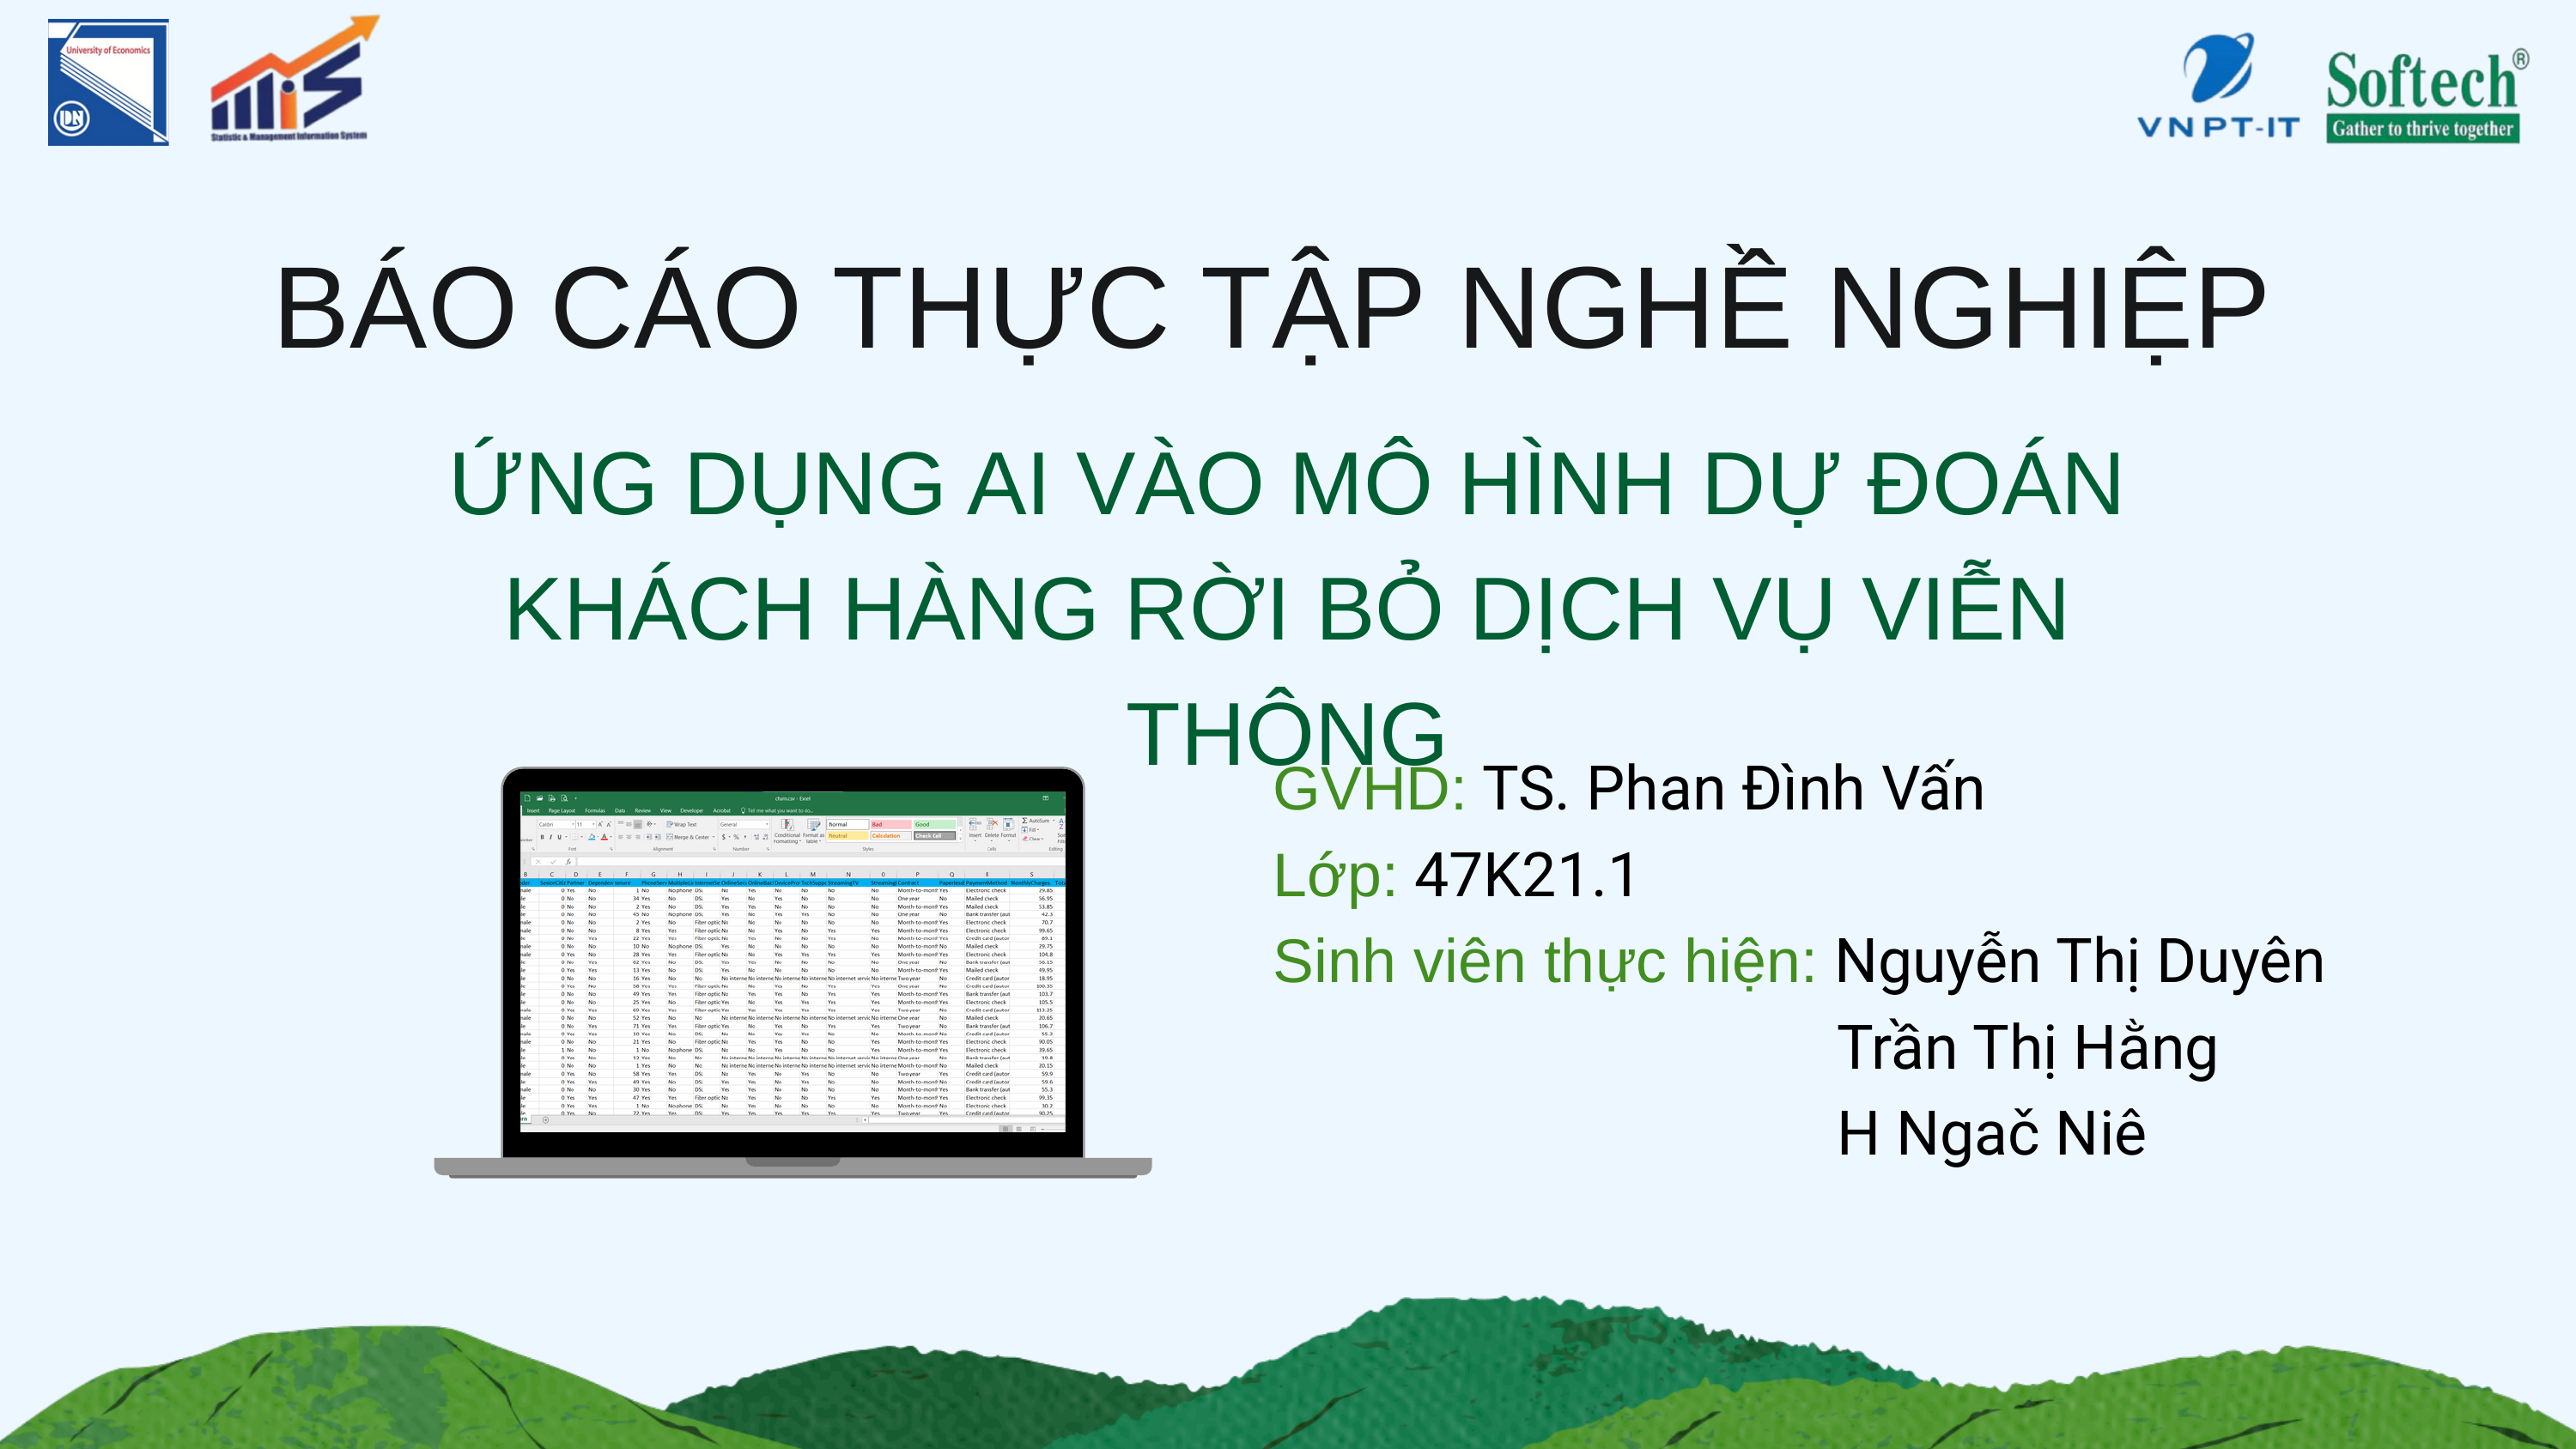

BÁO CÁO THỰC TẬP NGHỀ NGHIỆP
ỨNG DỤNG AI VÀO MÔ HÌNH DỰ ĐOÁN KHÁCH HÀNG RỜI BỎ DỊCH VỤ VIỄN THÔNG
GVHD: TS. Phan Đình Vấn
Lớp: 47K21.1
Sinh viên thực hiện: Nguyễn Thị Duyên
                                     Trần Thị Hằng
                                     H Ngač Niê